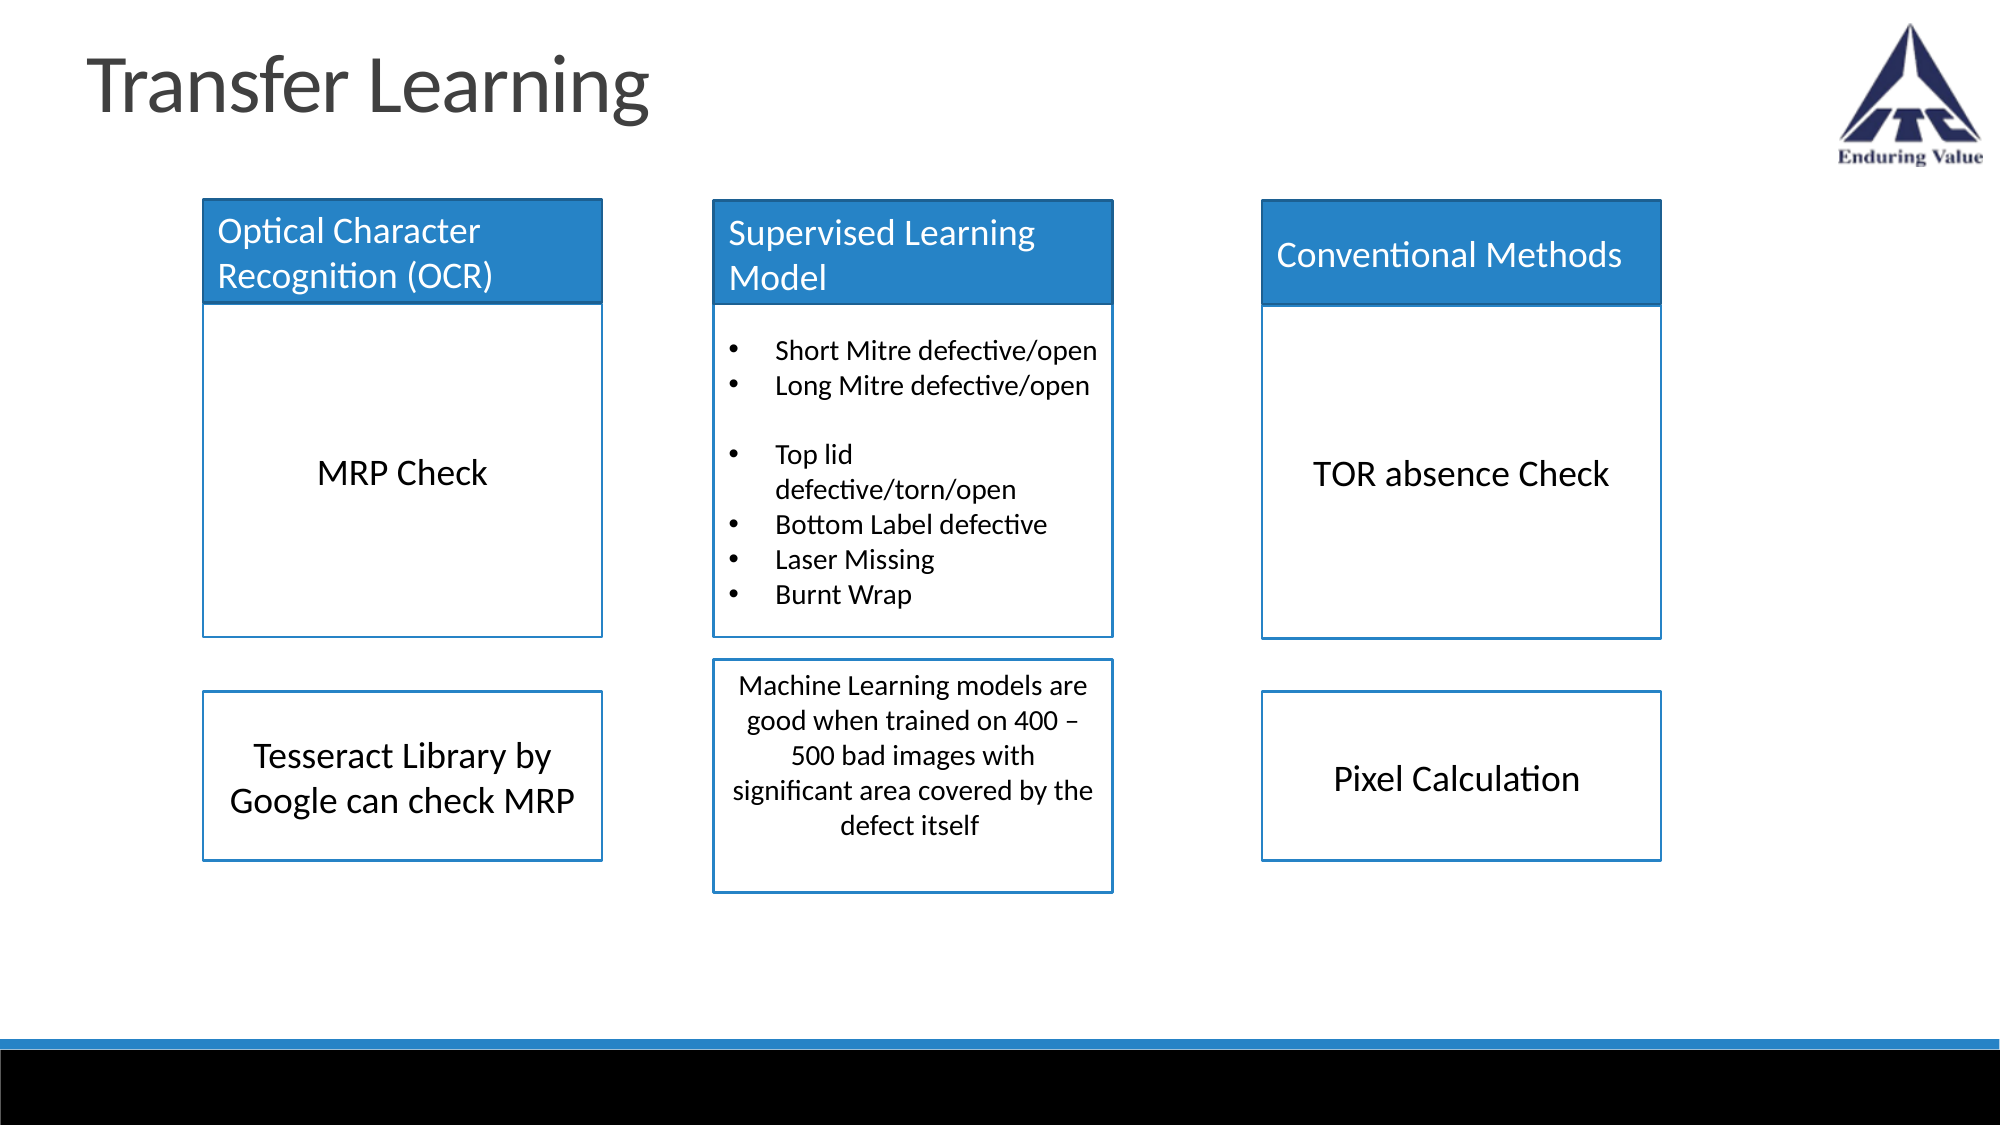

Transfer Learning
Optical Character Recognition (OCR)
Supervised Learning Model
Conventional Methods

MRP Check
Short Mitre defective/open
Long Mitre defective/open
Top lid defective/torn/open
Bottom Label defective
Laser Missing
Burnt Wrap
TOR absence Check
Machine Learning models are good when trained on 400 – 500 bad images with significant area covered by the defect itself

Tesseract Library by Google can check MRP
Pixel Calculation